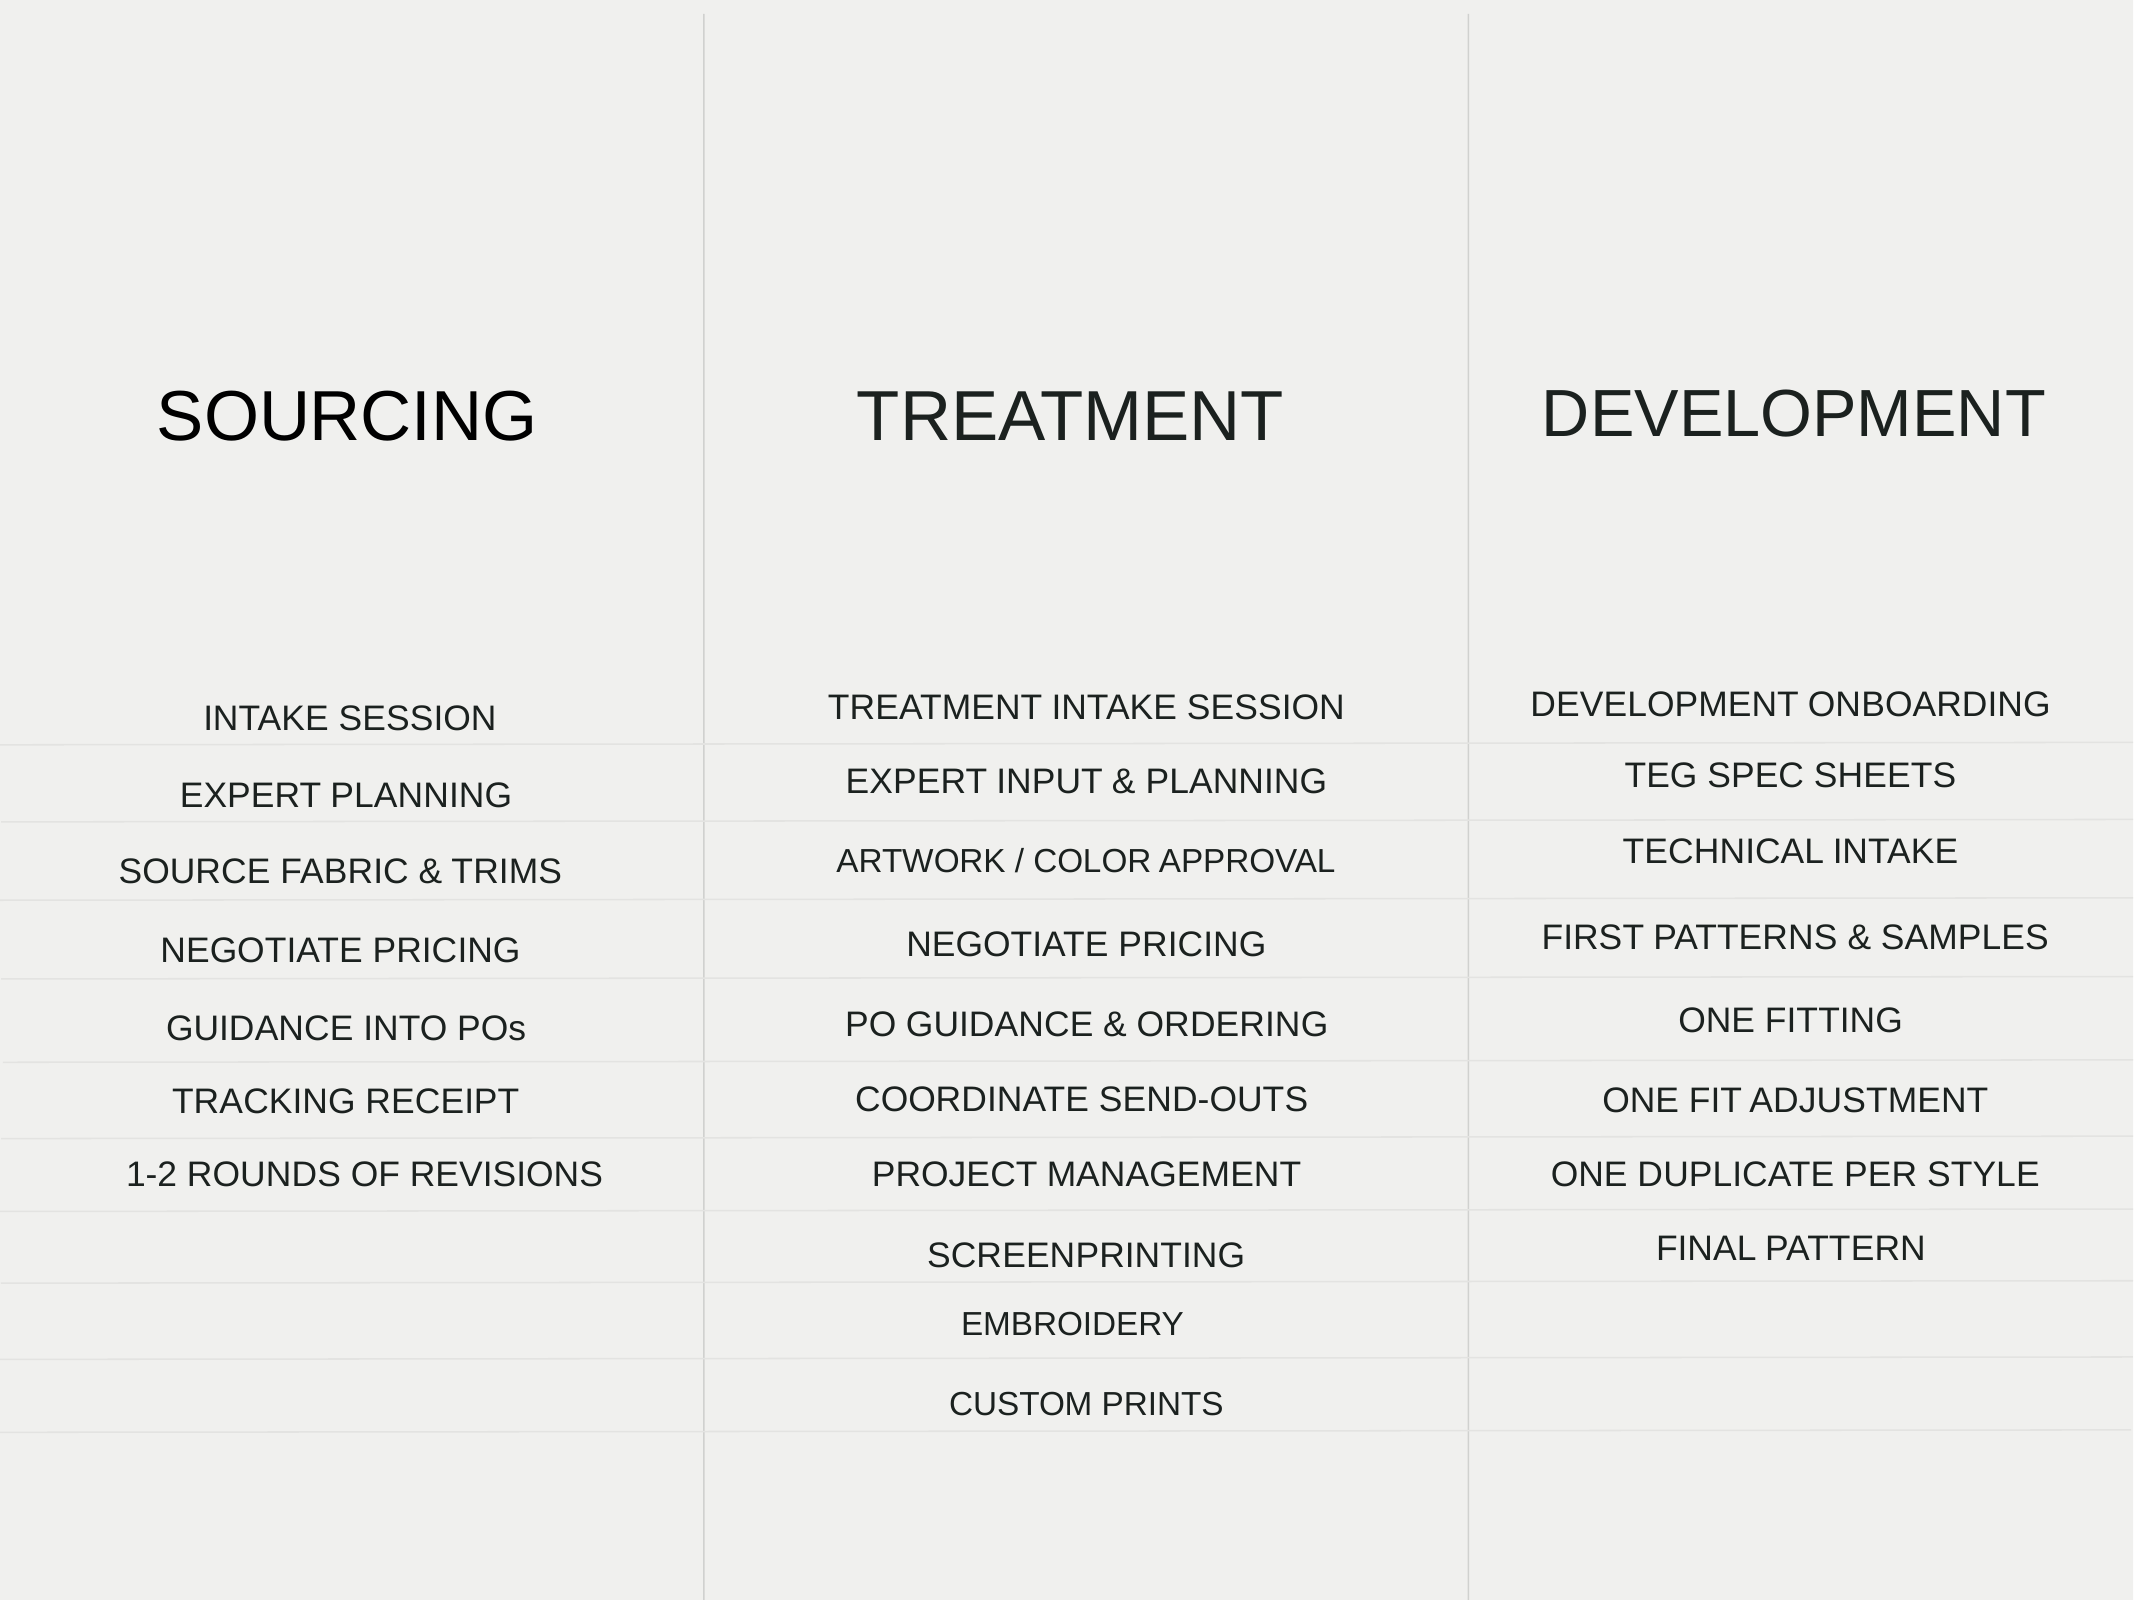

SOURCING
TREATMENT
DEVELOPMENT

$1330 per style
$760 per service
*subject to complexity
DEVELOPMENT ONBOARDING
TREATMENT INTAKE SESSION
INTAKE SESSION
TEG SPEC SHEETS
EXPERT INPUT & PLANNING
EXPERT PLANNING
TECHNICAL INTAKE
ARTWORK / COLOR APPROVAL
SOURCE FABRIC & TRIMS
FIRST PATTERNS & SAMPLES
NEGOTIATE PRICING
NEGOTIATE PRICING
ONE FITTING
PO GUIDANCE & ORDERING
GUIDANCE INTO POs
COORDINATE SEND-OUTS
ONE FIT ADJUSTMENT
TRACKING RECEIPT
PROJECT MANAGEMENT
1-2 ROUNDS OF REVISIONS
ONE DUPLICATE PER STYLE
   SCREENPRINTING
FINAL PATTERN
 EMBROIDERY

         CUSTOM PRINTS